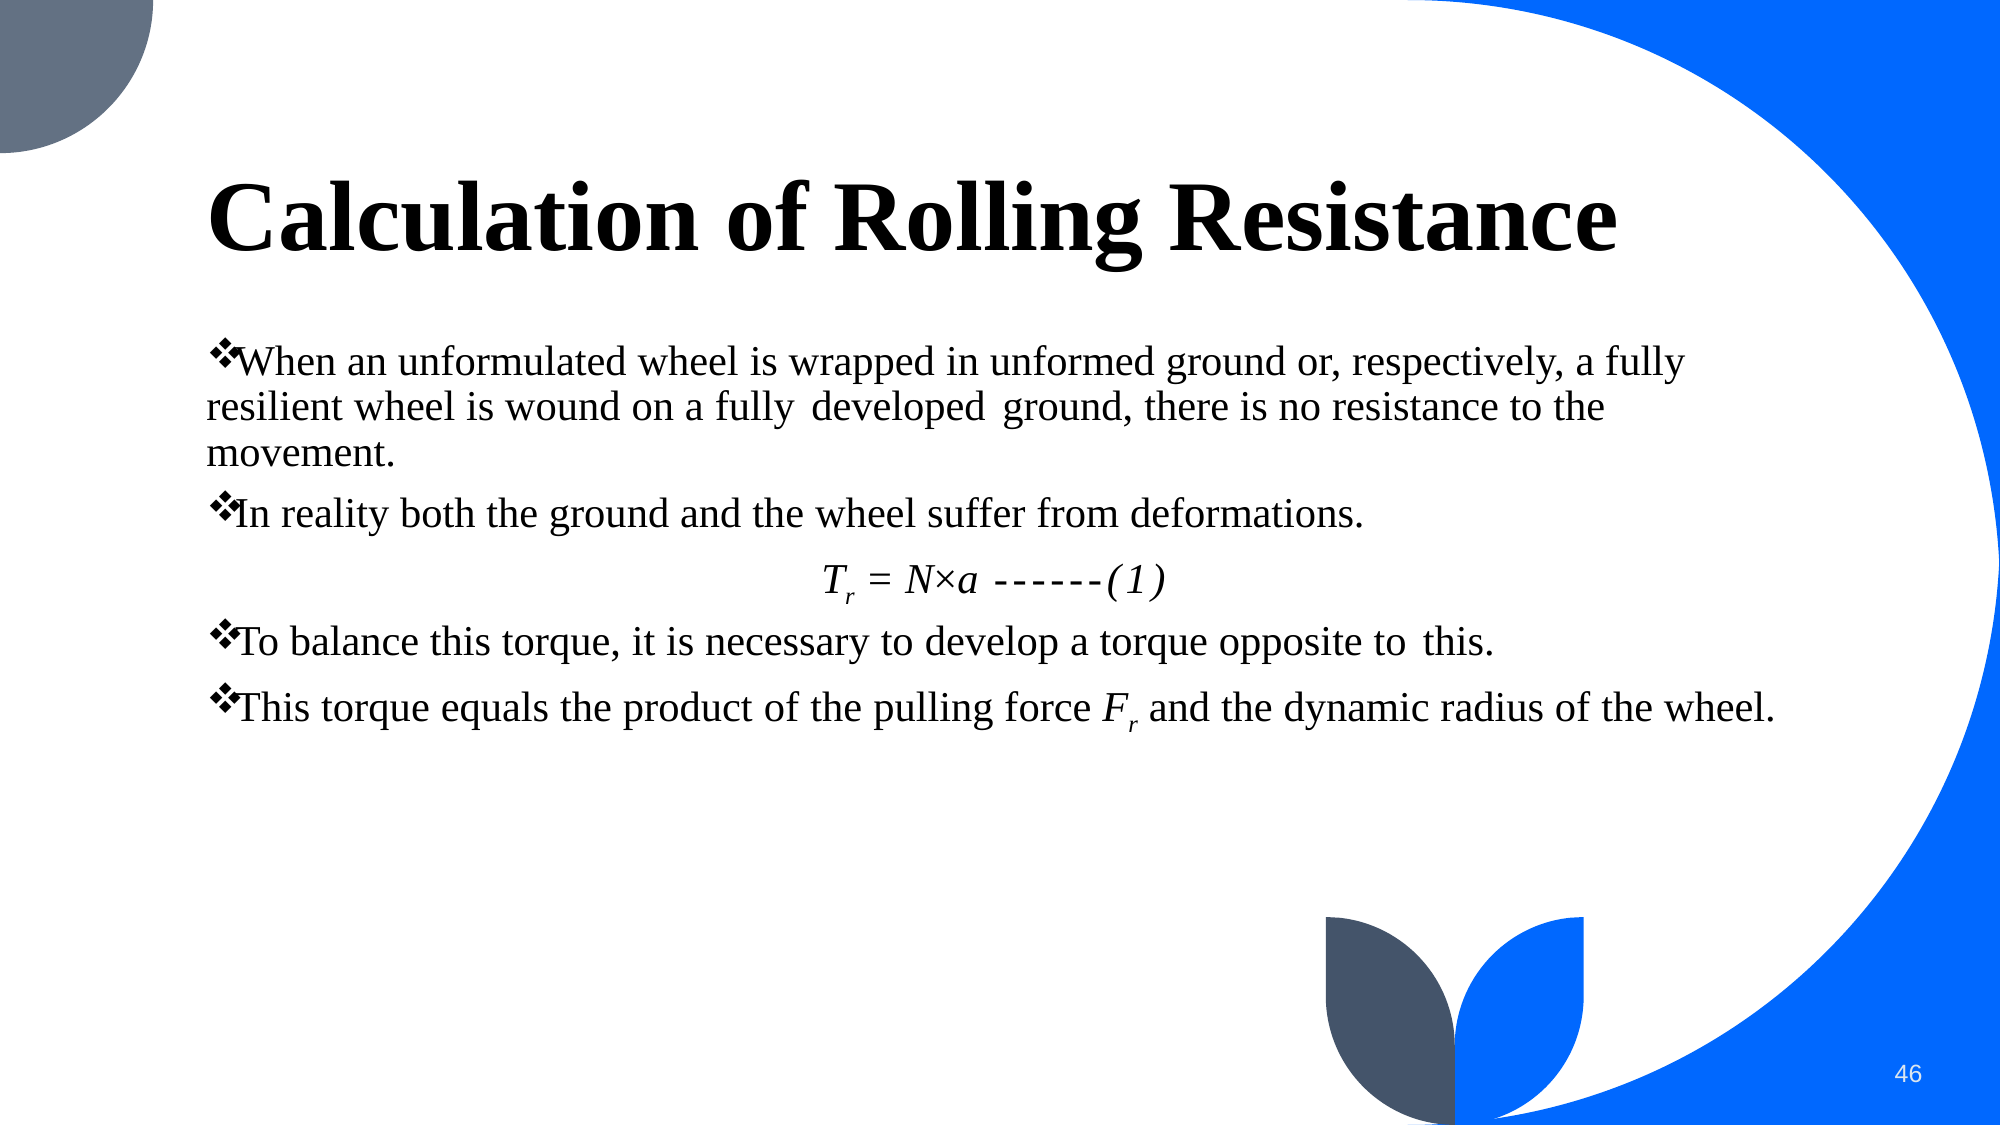

# Calculation of Rolling Resistance
When an unformulated wheel is wrapped in unformed ground or, respectively, a fully resilient wheel is wound on a fully developed ground, there is no resistance to the movement.
In reality both the ground and the wheel suffer from deformations.
Tr = N×a ------(1)
To balance this torque, it is necessary to develop a torque opposite to this.
This torque equals the product of the pulling force Fr and the dynamic radius of the wheel.

46